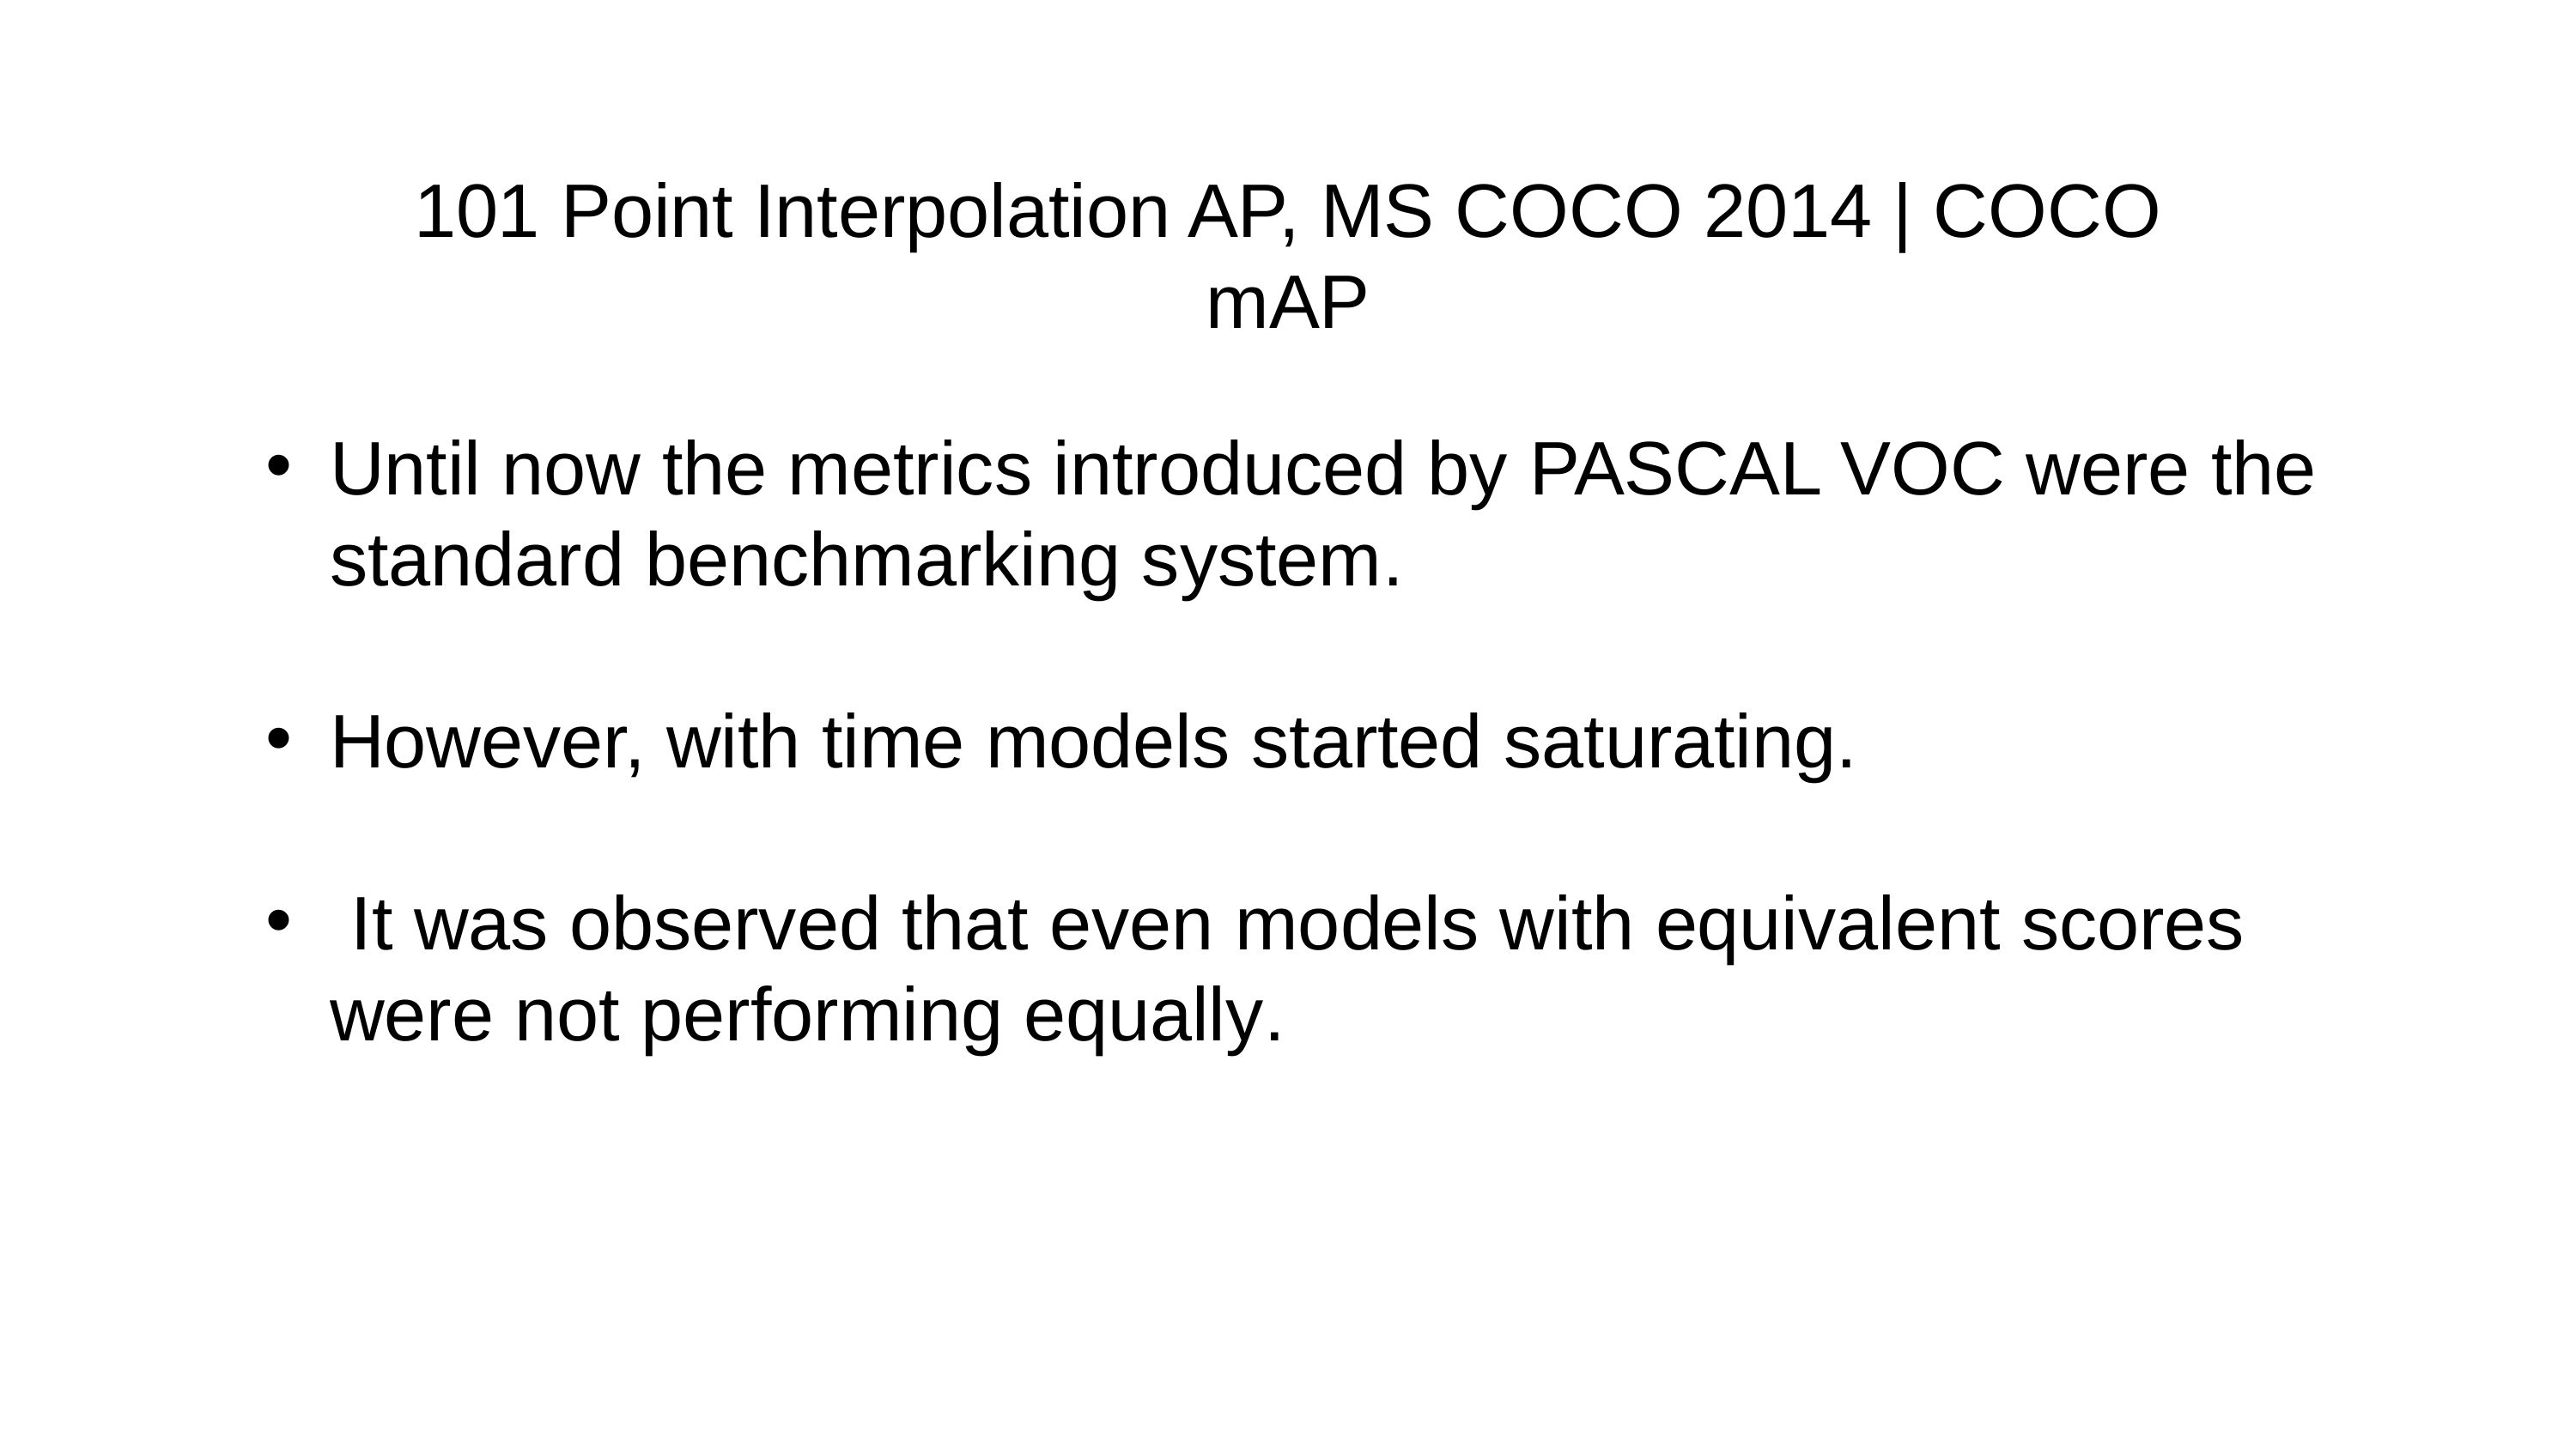

101 Point Interpolation AP, MS COCO 2014 | COCO mAP
Until now the metrics introduced by PASCAL VOC were the standard benchmarking system.

However, with time models started saturating.

 It was observed that even models with equivalent scores were not performing equally.